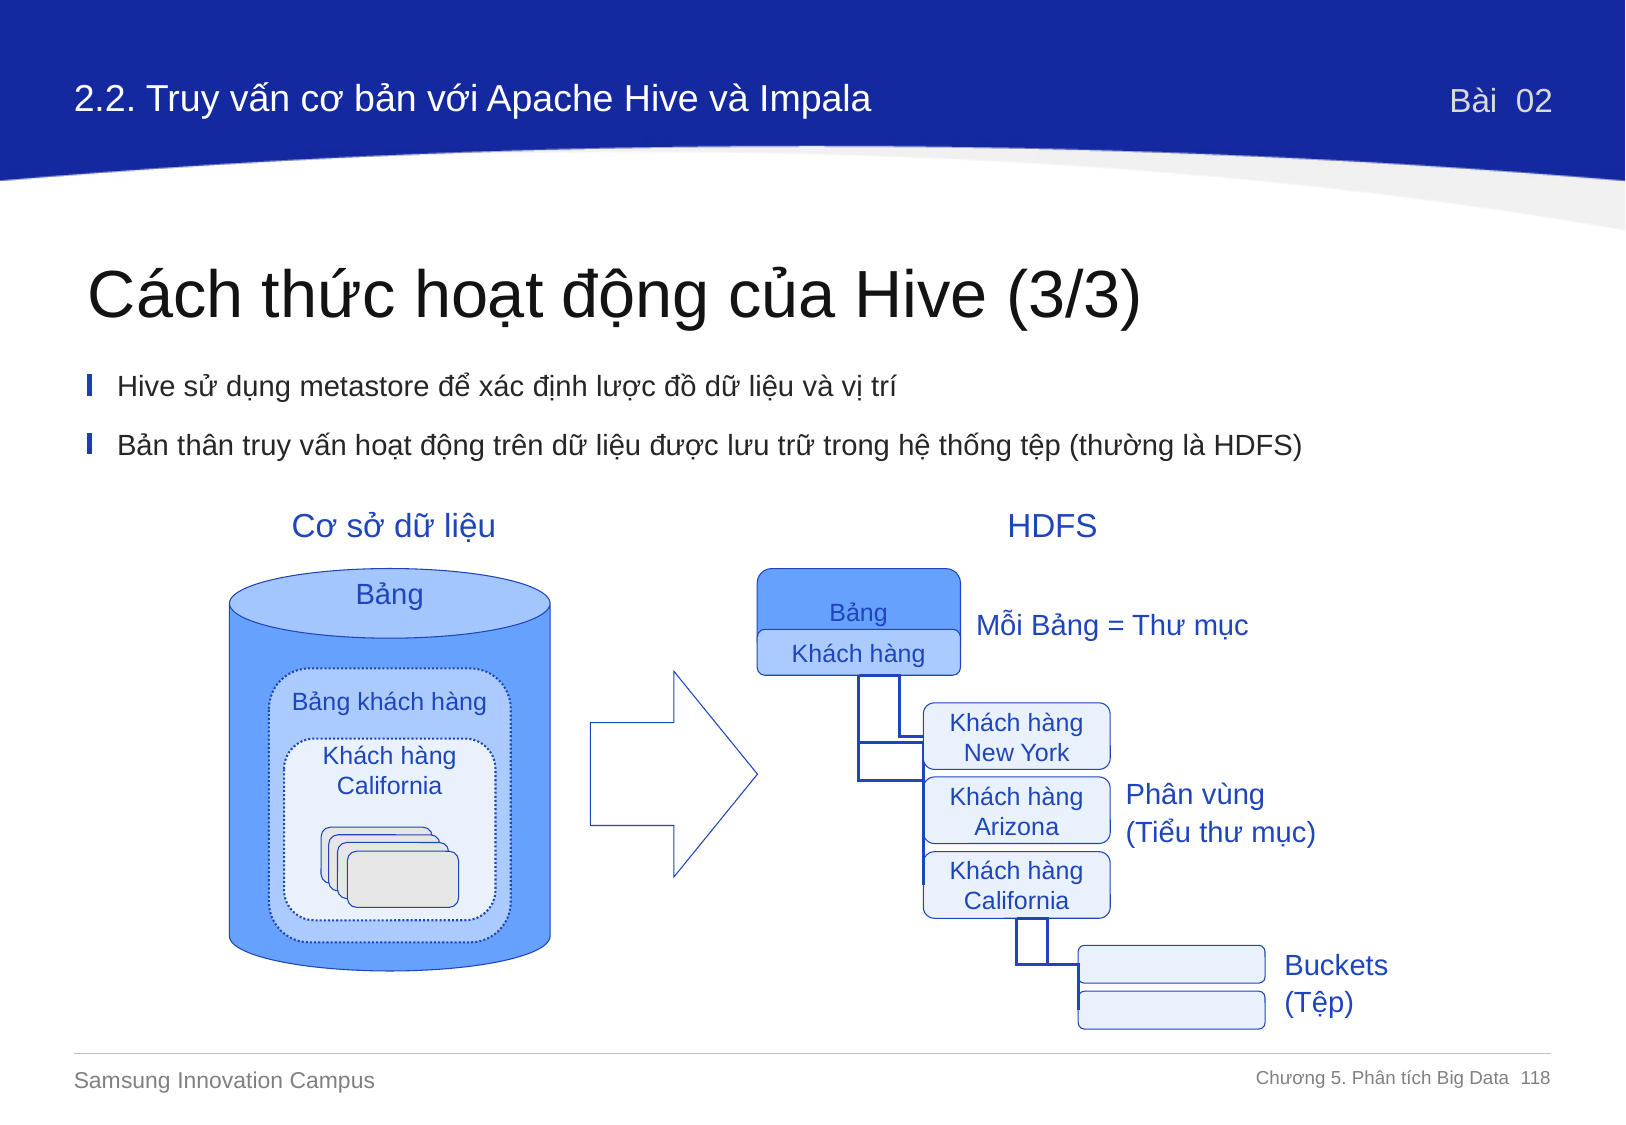

2.2. Truy vấn cơ bản với Apache Hive và Impala
Bài  02
Cách thức hoạt động của Hive (3/3)
Hive sử dụng metastore để xác định lược đồ dữ liệu và vị trí
Bản thân truy vấn hoạt động trên dữ liệu được lưu trữ trong hệ thống tệp (thường là HDFS)
Cơ sở dữ liệu
HDFS
Bảng

Bảng

Bảng khách hàng

Khách hàng California

Hash #
Hash #
Hash #

Mỗi Bảng = Thư mục
Khách hàng

Khách hàng New York
Khách hàng Arizona
Phân vùng
(Tiểu thư mục)
Khách hàng California

Buckets
(Tệp)